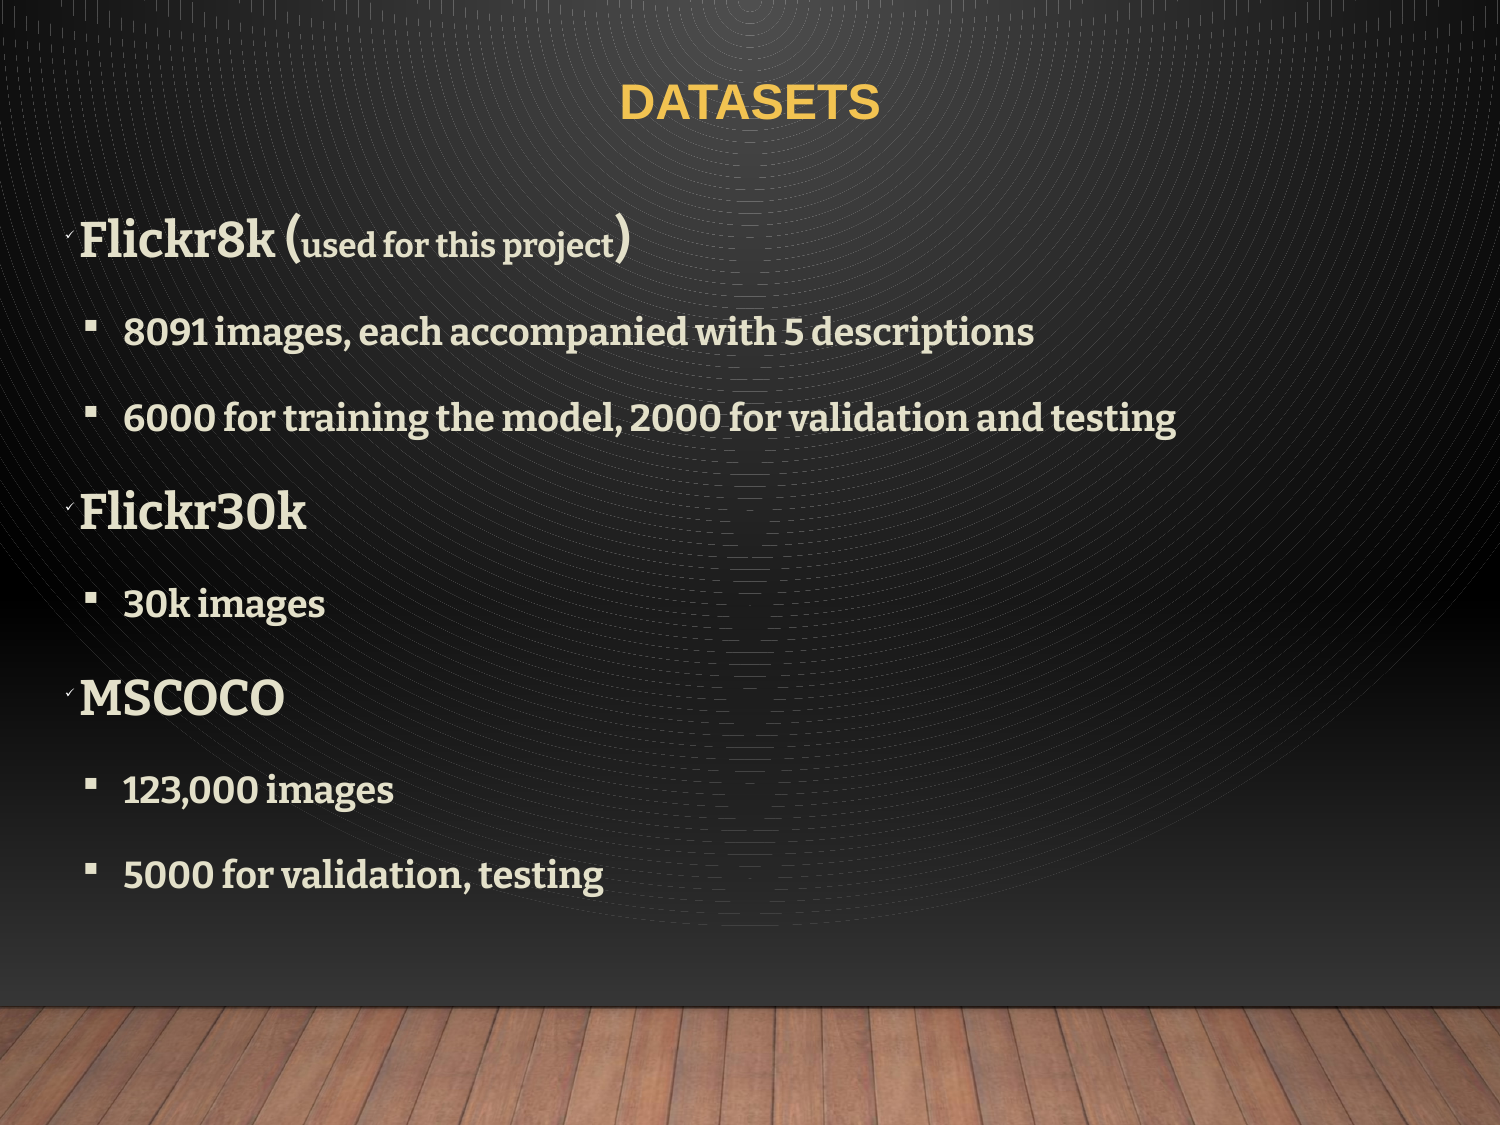

DATASETS
Flickr8k (used for this project)
8091 images, each accompanied with 5 descriptions
6000 for training the model, 2000 for validation and testing
Flickr30k
30k images
MSCOCO
123,000 images
5000 for validation, testing